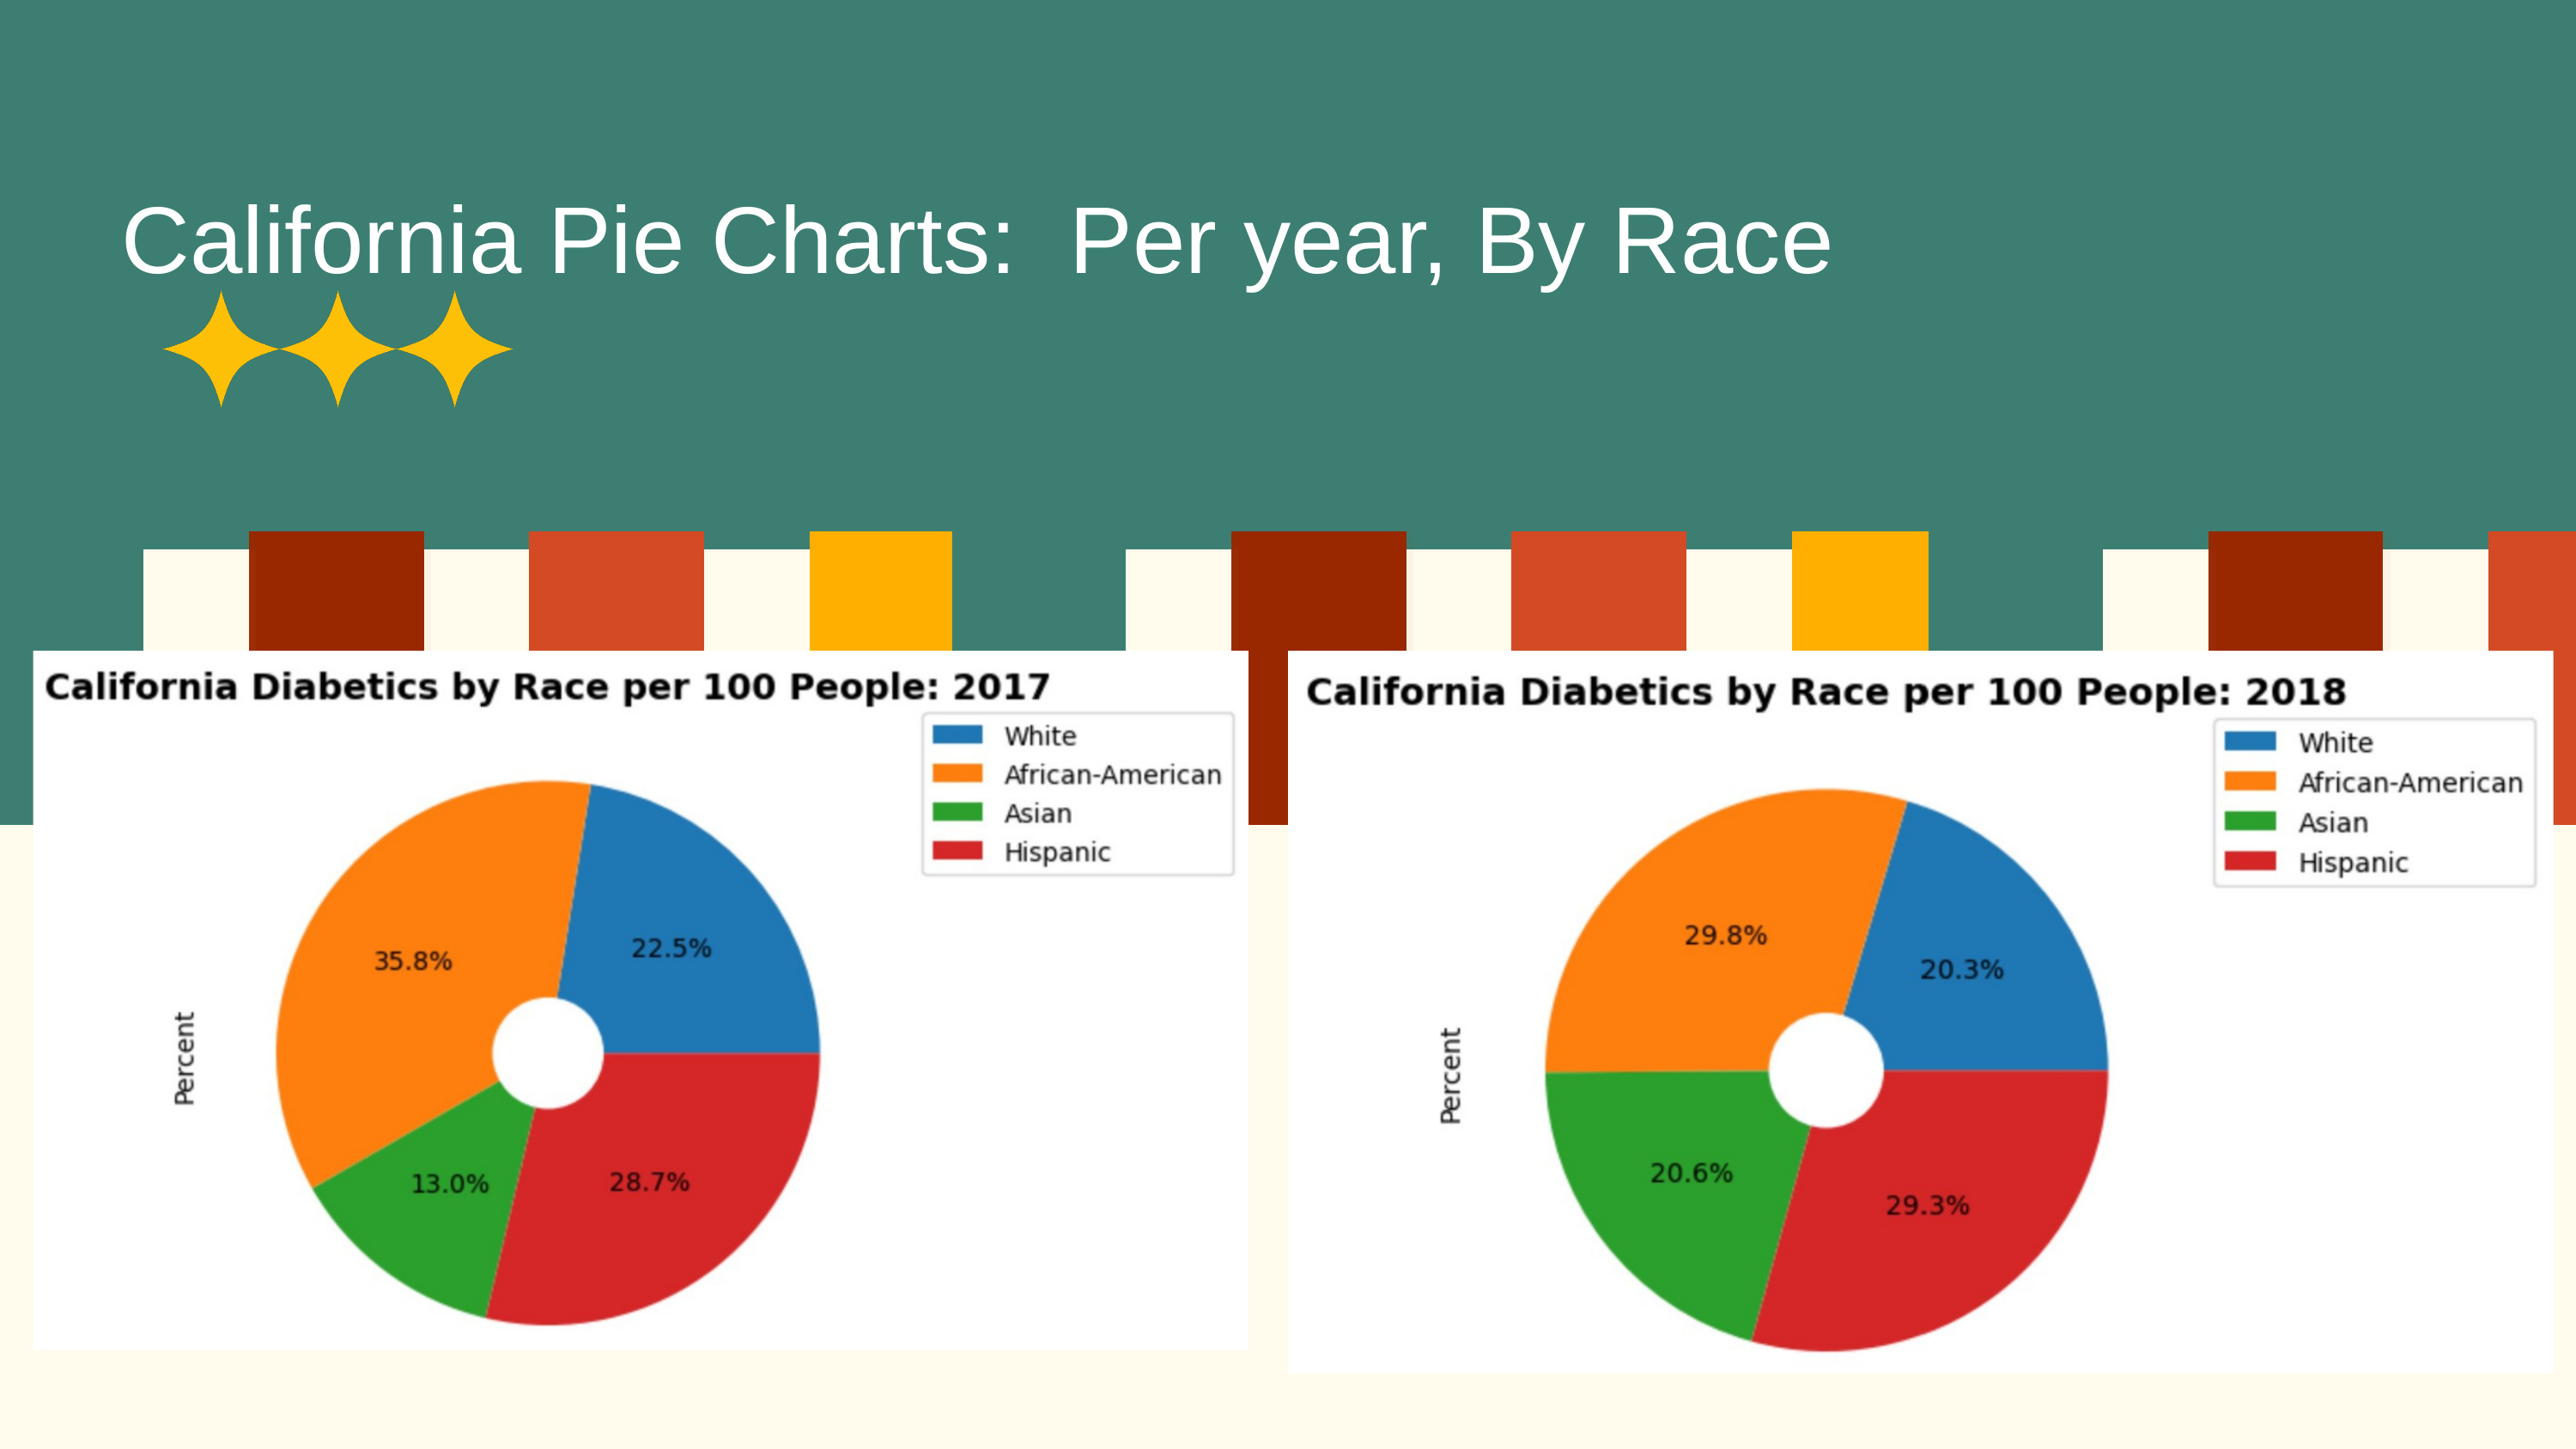

California Pie Charts:  Per year, By Race